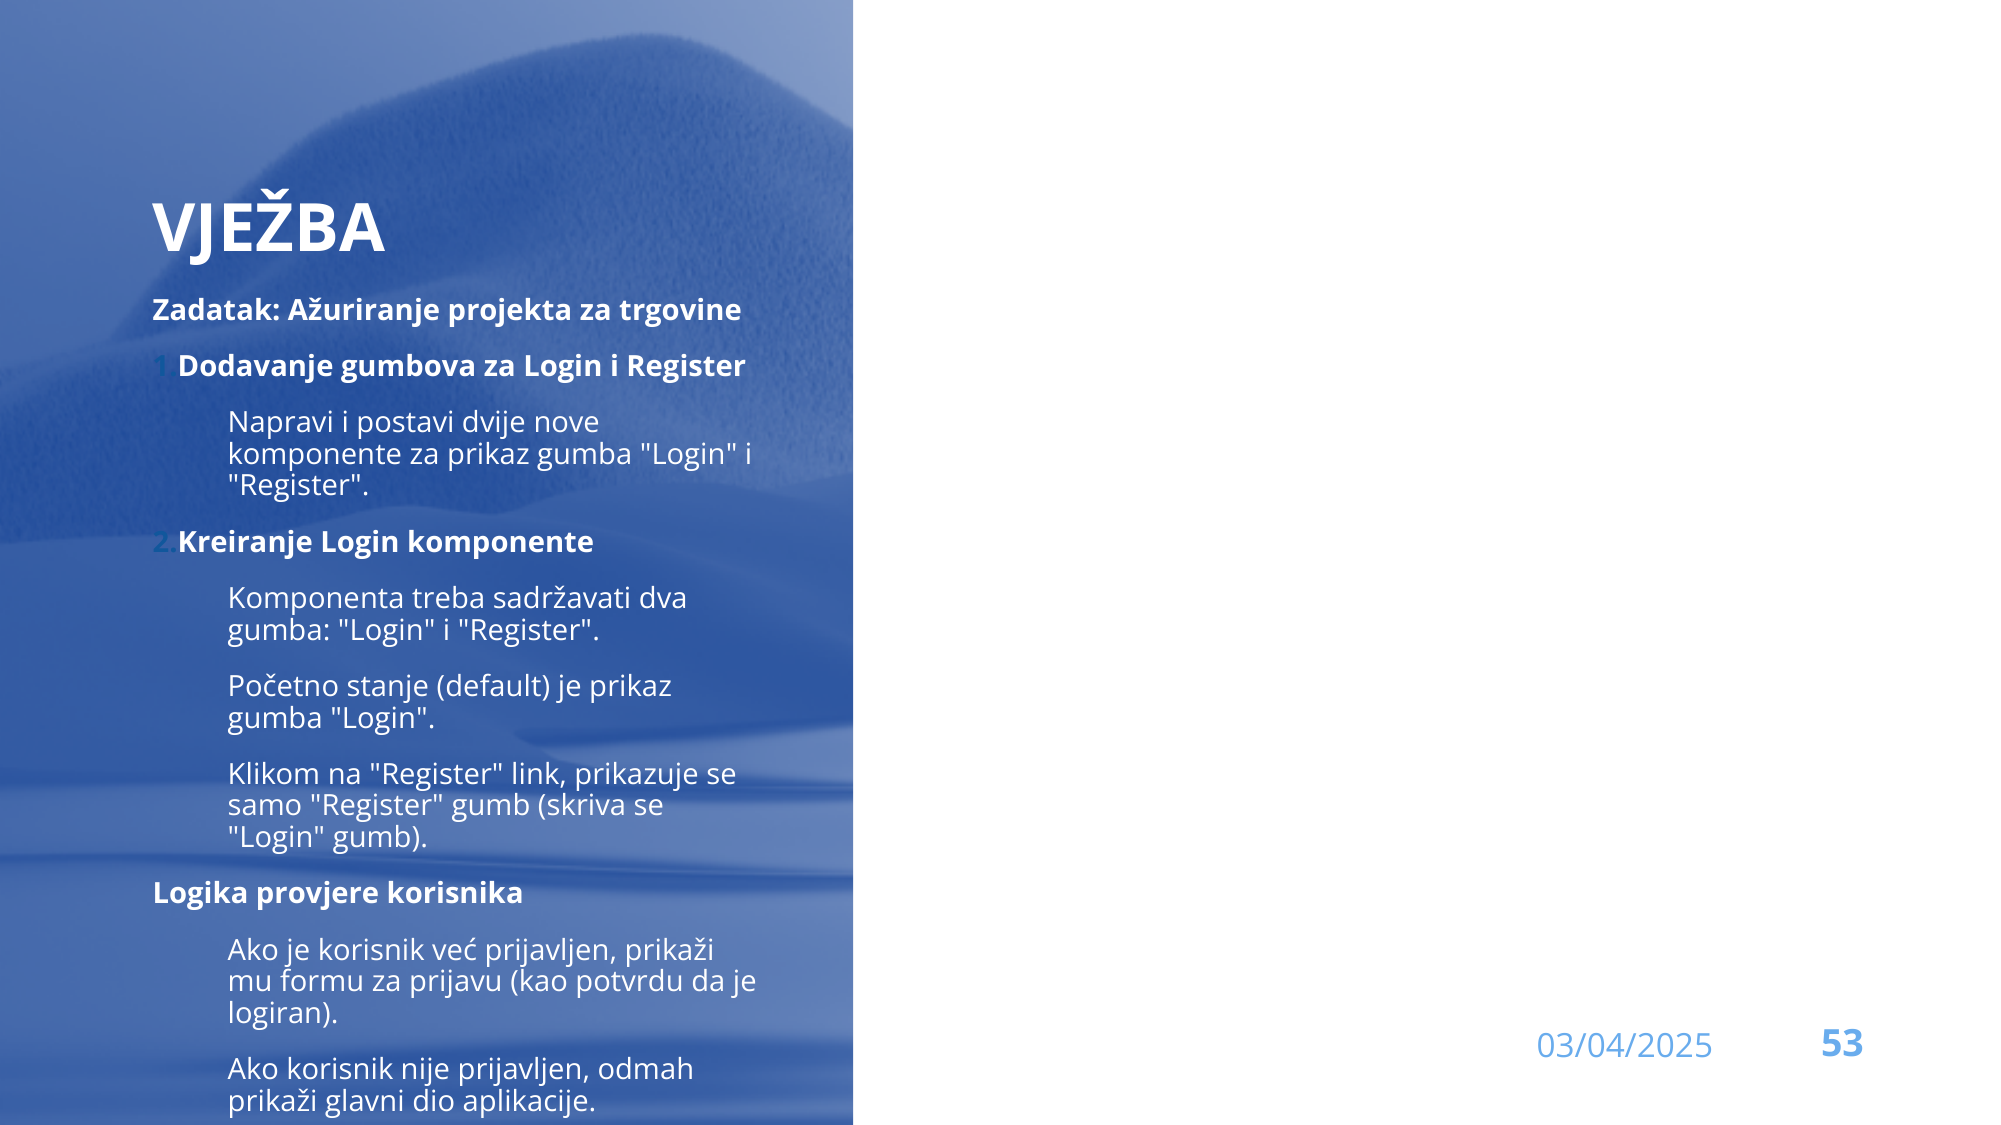

# VJEžba
Zadatak: Ažuriranje projekta za trgovine
Dodavanje gumbova za Login i Register
Napravi i postavi dvije nove komponente za prikaz gumba "Login" i "Register".
Kreiranje Login komponente
Komponenta treba sadržavati dva gumba: "Login" i "Register".
Početno stanje (default) je prikaz gumba "Login".
Klikom na "Register" link, prikazuje se samo "Register" gumb (skriva se "Login" gumb).
Logika provjere korisnika
Ako je korisnik već prijavljen, prikaži mu formu za prijavu (kao potvrdu da je logiran).
Ako korisnik nije prijavljen, odmah prikaži glavni dio aplikacije.